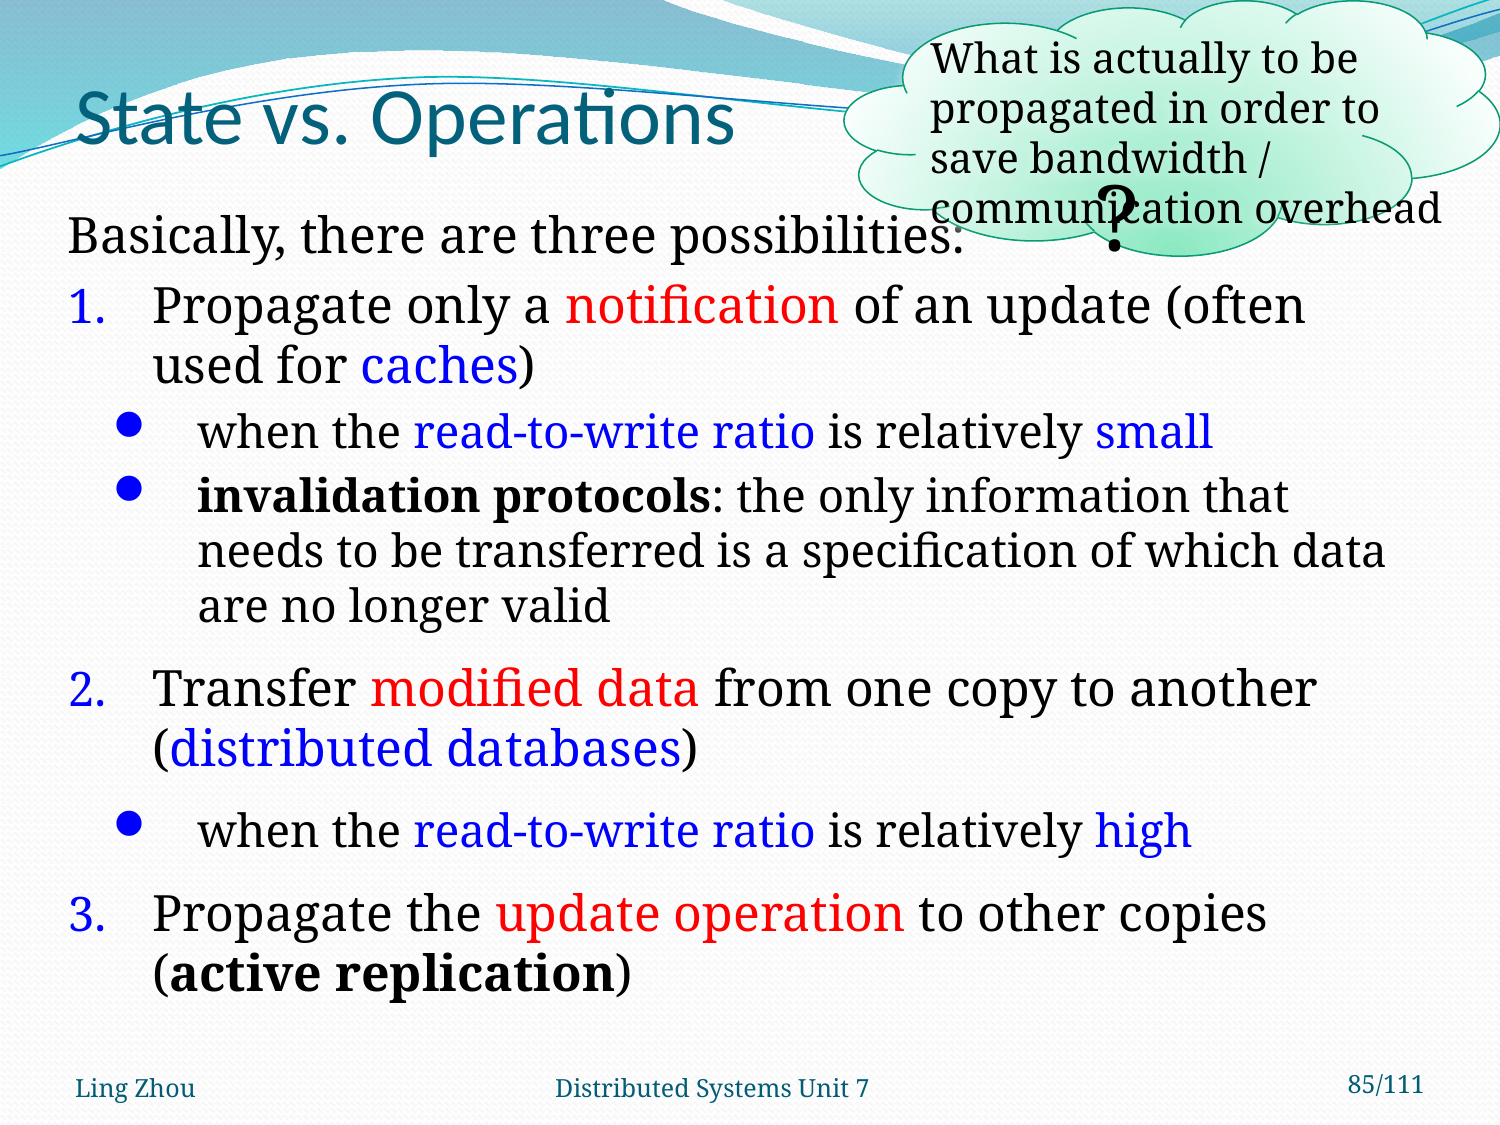

What is actually to be propagated in order to save bandwidth / communication overhead
?
# State vs. Operations
Basically, there are three possibilities:
Propagate only a notification of an update (often used for caches)
when the read-to-write ratio is relatively small
invalidation protocols: the only information that needs to be transferred is a specification of which data are no longer valid
Transfer modified data from one copy to another (distributed databases)
when the read-to-write ratio is relatively high
Propagate the update operation to other copies (active replication)
Ling Zhou
Distributed Systems Unit 7
85/111